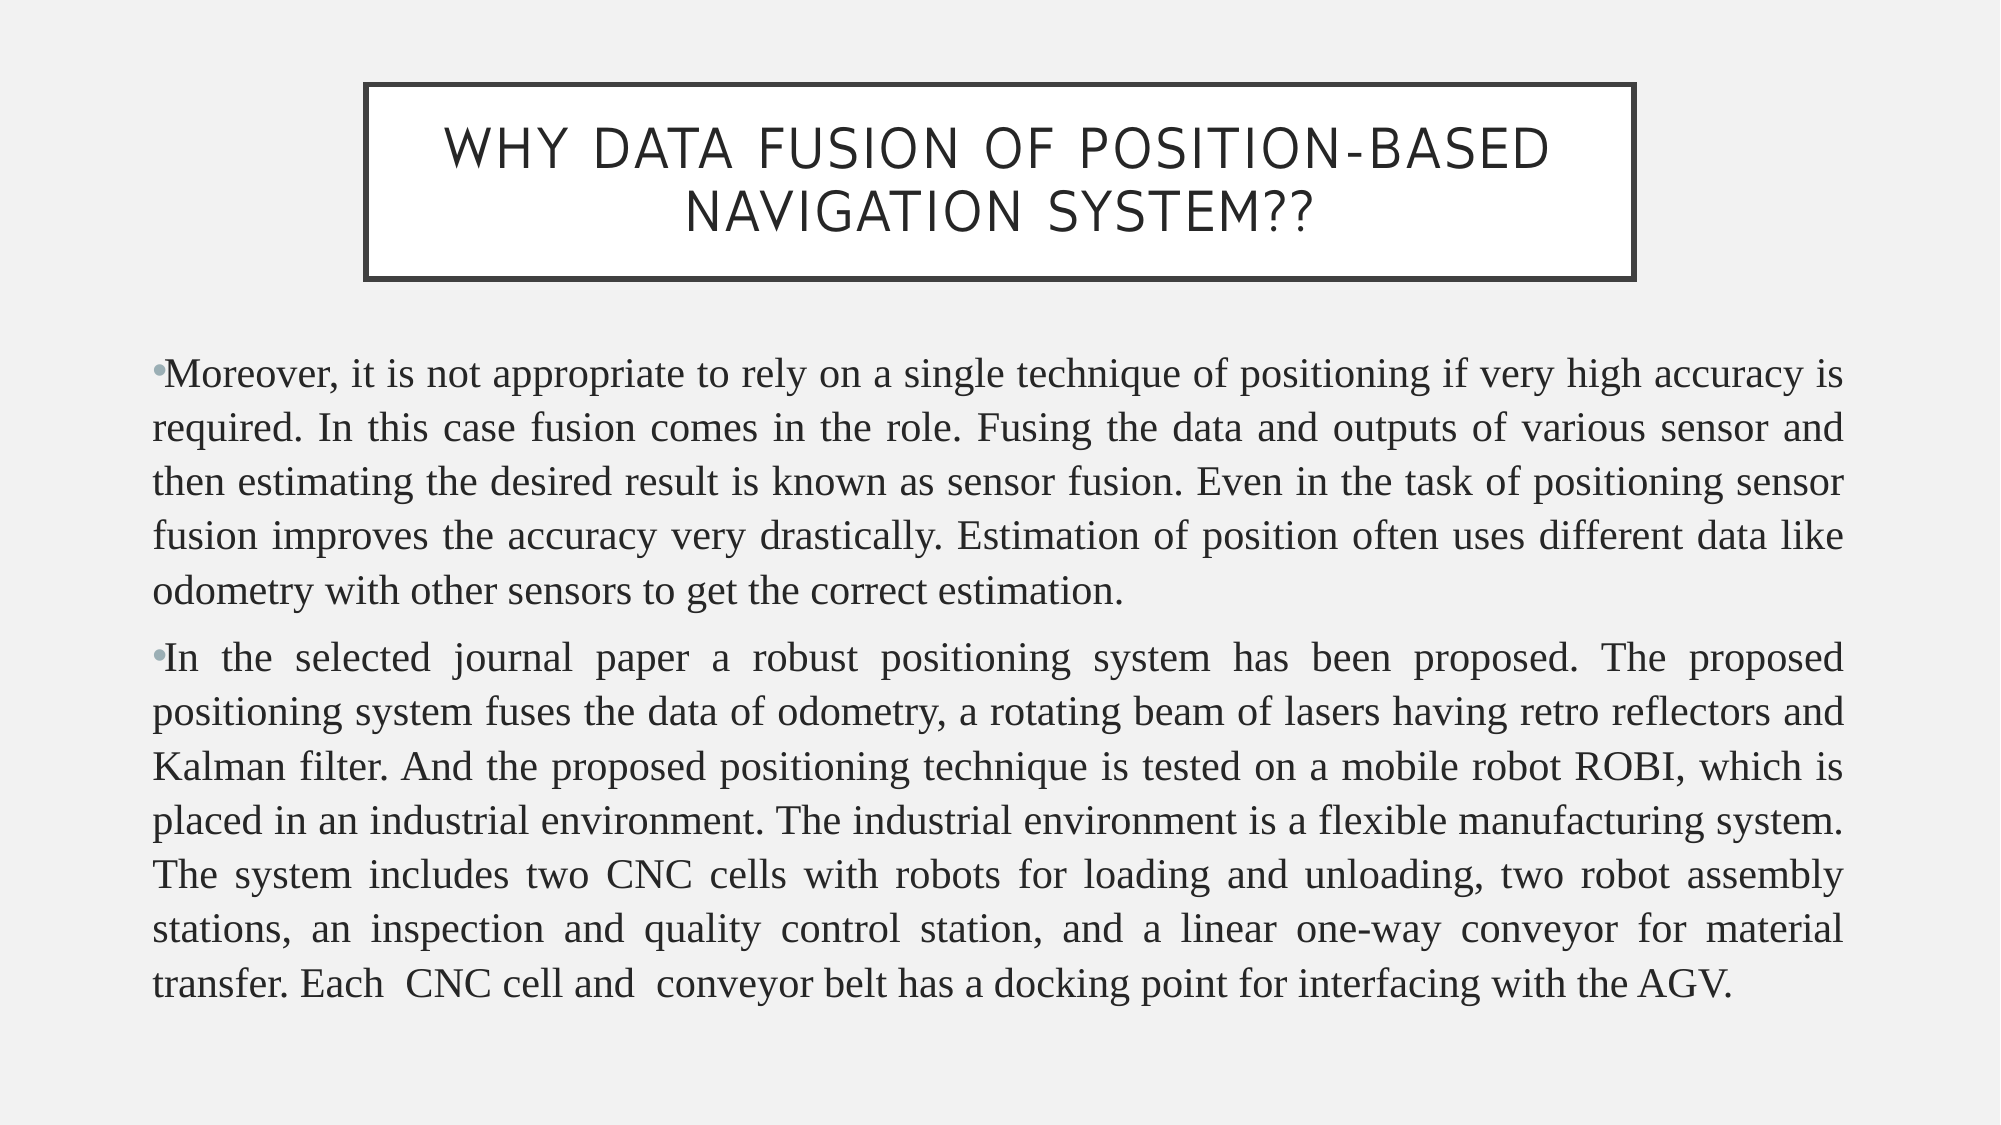

# Why data fusion of position-based navigation system??
Moreover, it is not appropriate to rely on a single technique of positioning if very high accuracy is required. In this case fusion comes in the role. Fusing the data and outputs of various sensor and then estimating the desired result is known as sensor fusion. Even in the task of positioning sensor fusion improves the accuracy very drastically. Estimation of position often uses different data like odometry with other sensors to get the correct estimation.
In the selected journal paper a robust positioning system has been proposed. The proposed positioning system fuses the data of odometry, a rotating beam of lasers having retro reflectors and Kalman filter. And the proposed positioning technique is tested on a mobile robot ROBI, which is placed in an industrial environment. The industrial environment is a flexible manufacturing system. The system includes two CNC cells with robots for loading and unloading, two robot assembly stations, an inspection and quality control station, and a linear one-way conveyor for material transfer. Each  CNC cell and  conveyor belt has a docking point for interfacing with the AGV.